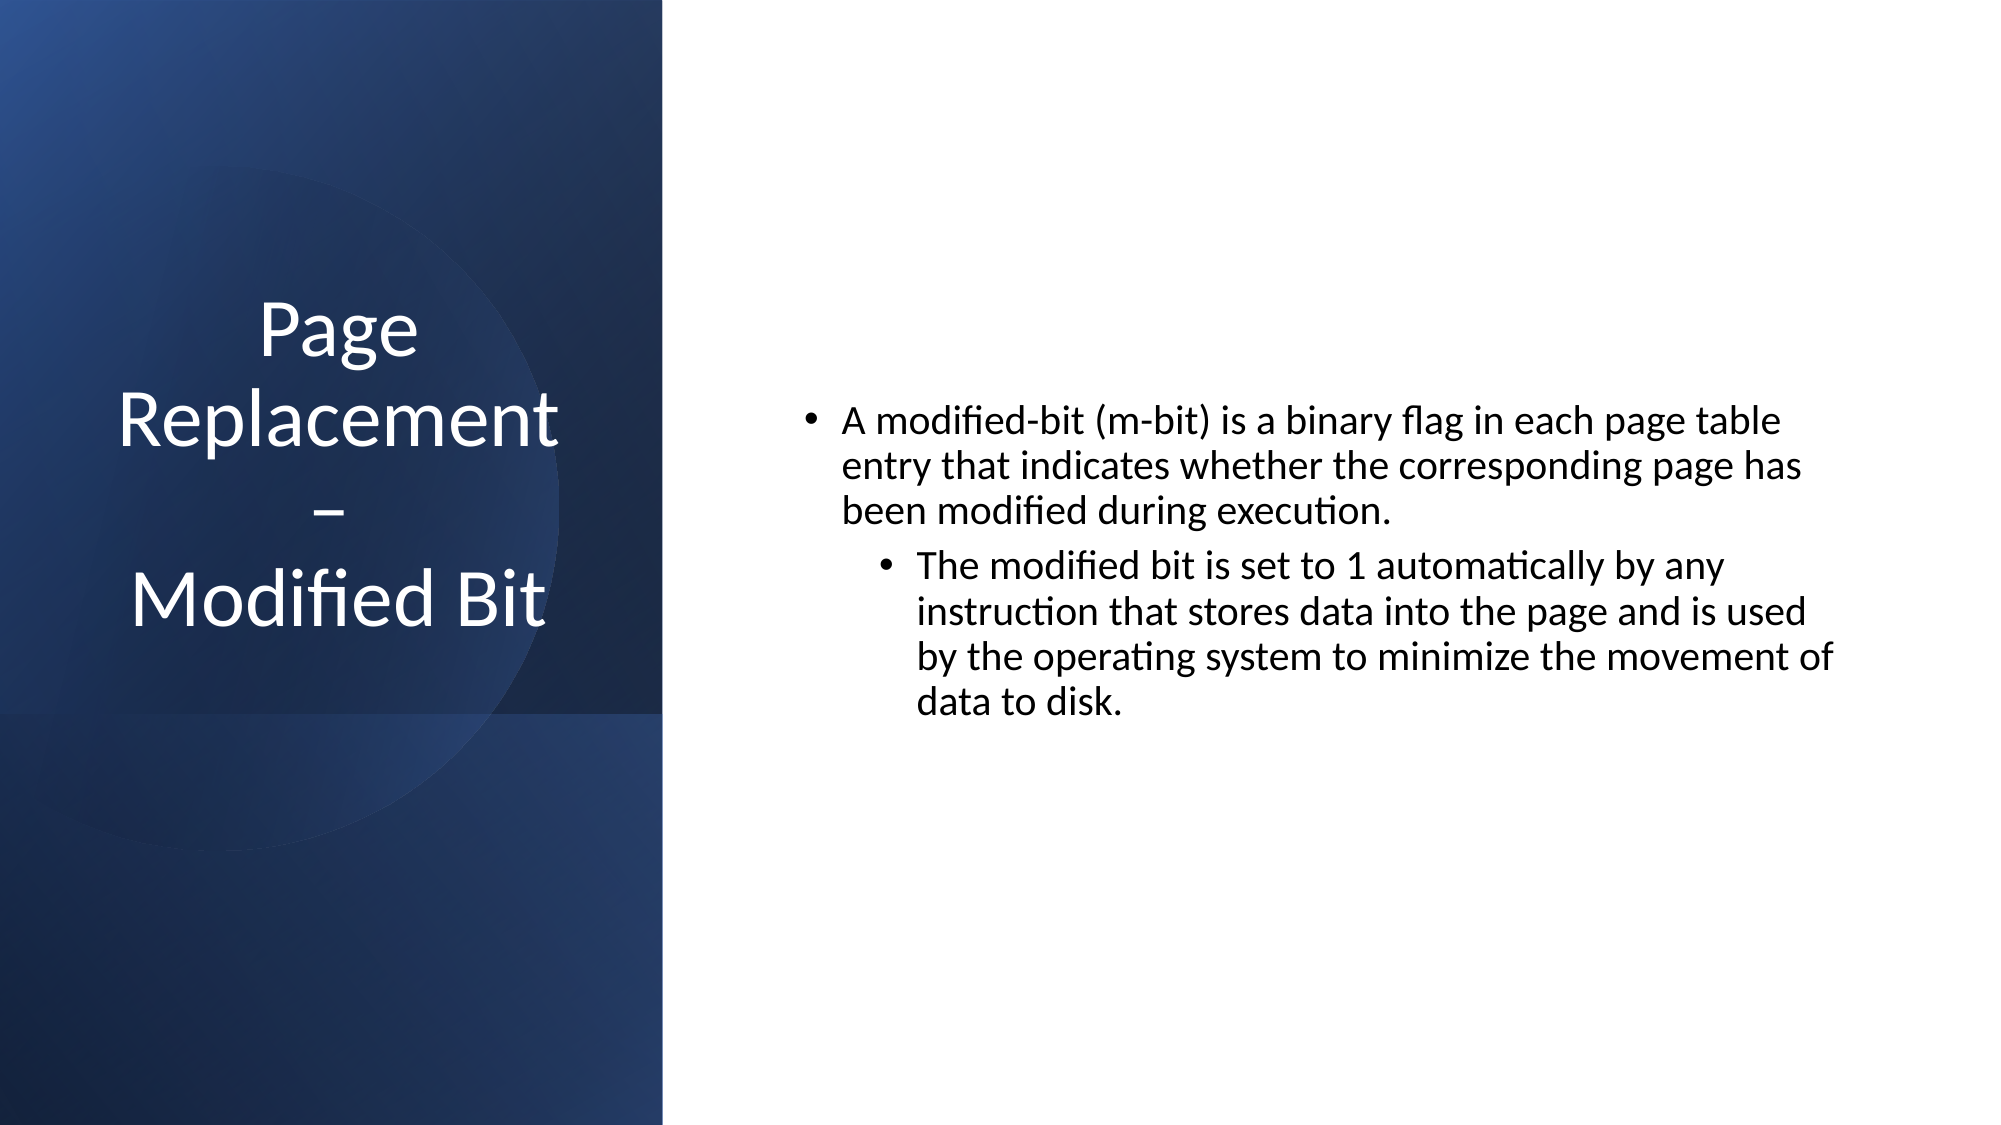

# Page Replacement – Modified Bit
A modified-bit (m-bit) is a binary flag in each page table entry that indicates whether the corresponding page has been modified during execution.
The modified bit is set to 1 automatically by any instruction that stores data into the page and is used by the operating system to minimize the movement of data to disk.